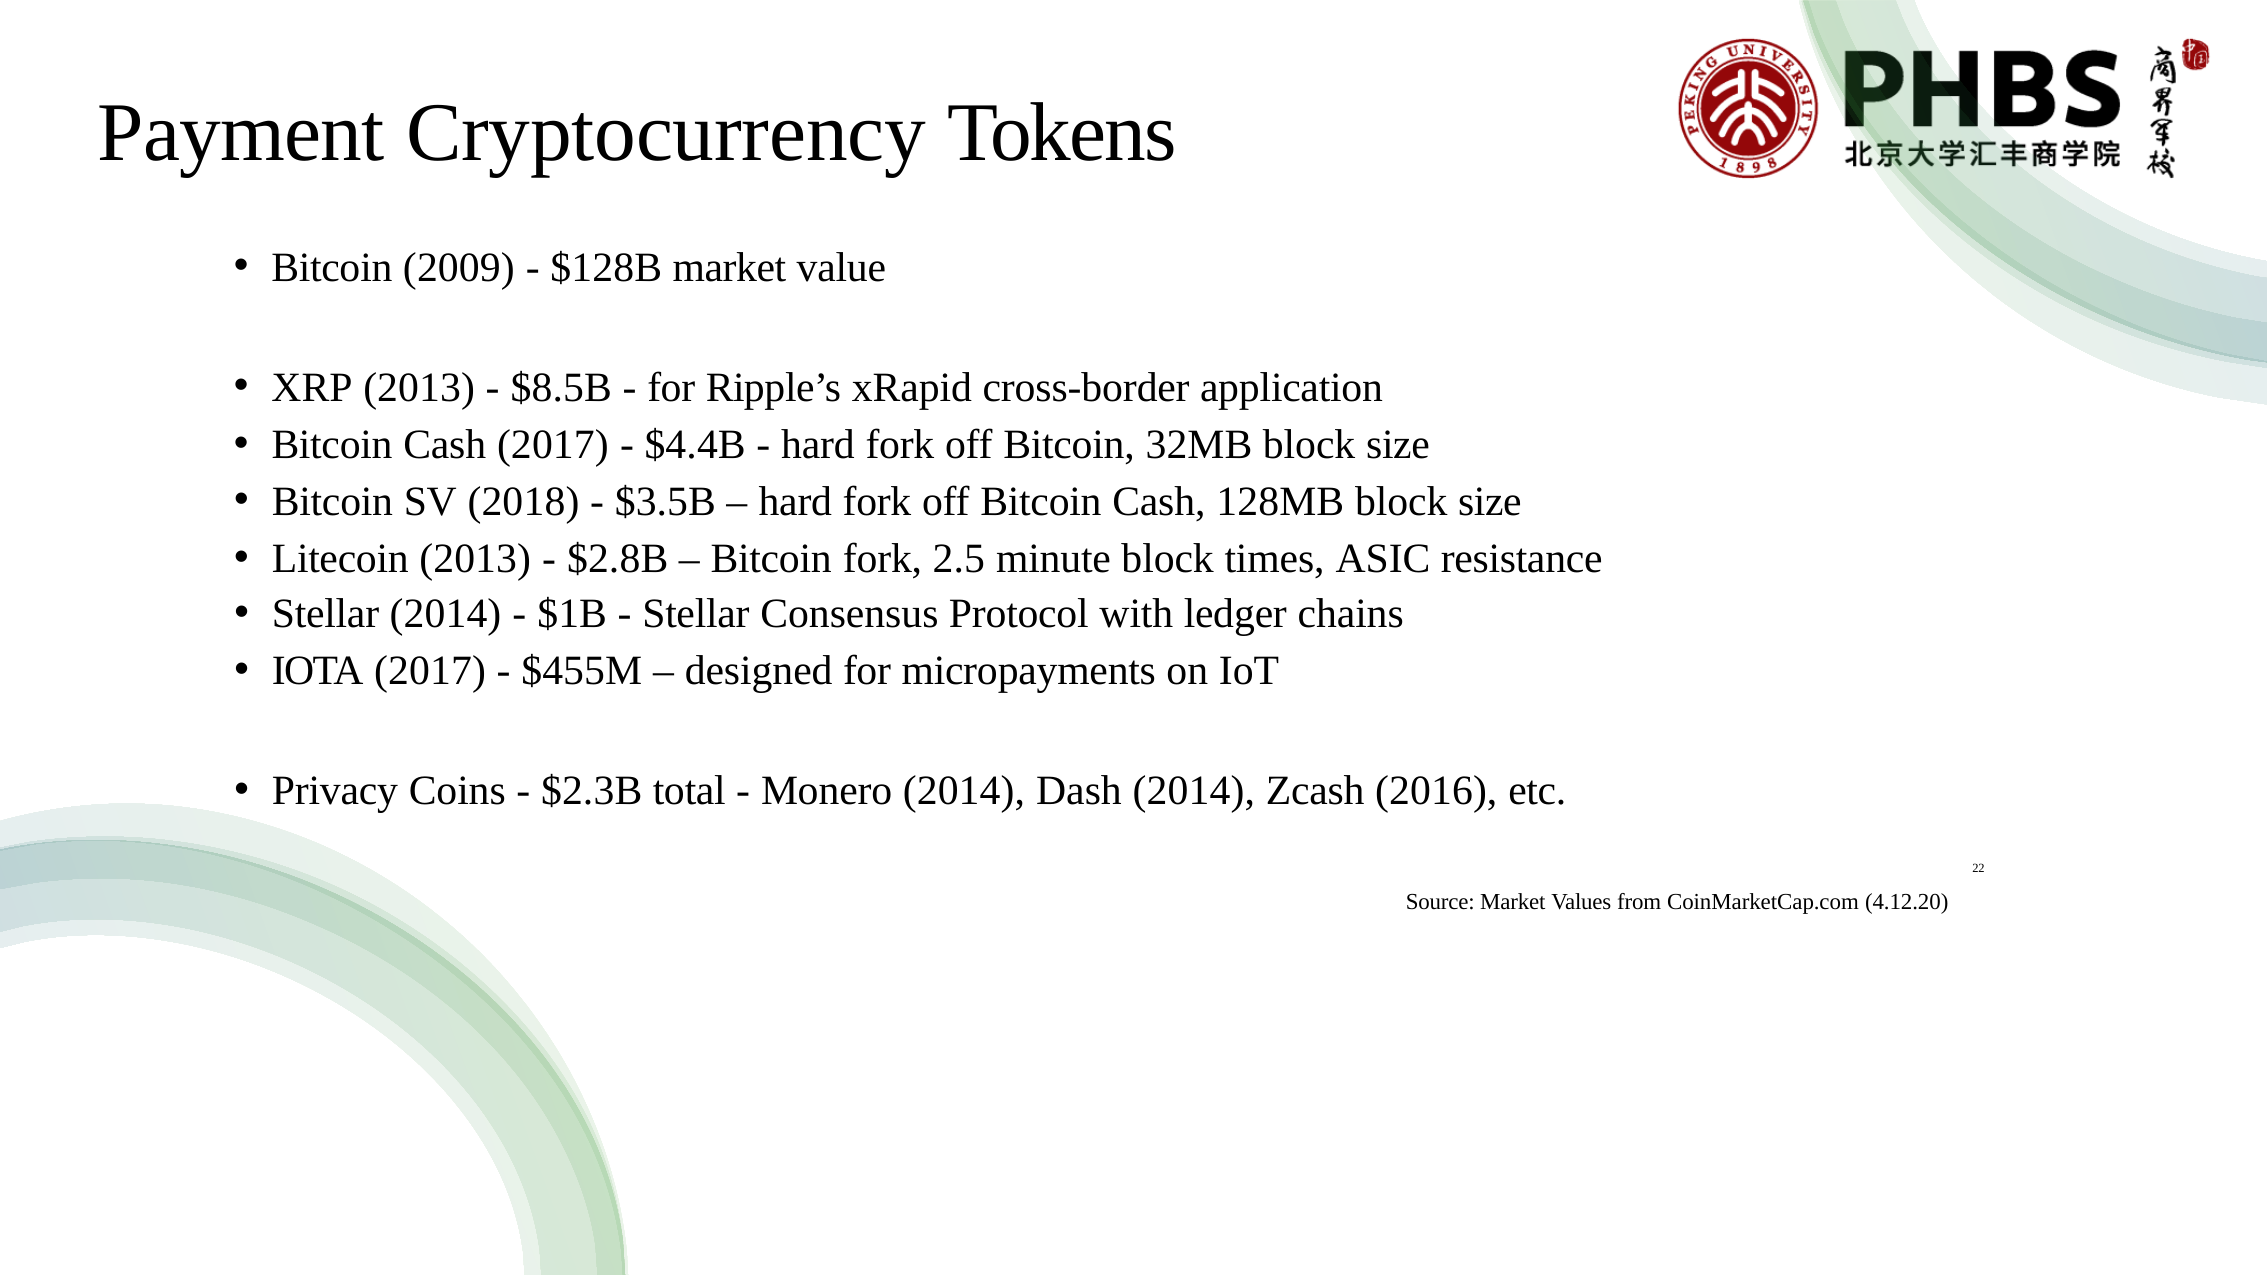

# Payment Cryptocurrency Tokens
Bitcoin (2009) - $128B market value

XRP (2013) - $8.5B - for Ripple’s xRapid cross-border application
Bitcoin Cash (2017) - $4.4B - hard fork off Bitcoin, 32MB block size
Bitcoin SV (2018) - $3.5B – hard fork off Bitcoin Cash, 128MB block size
Litecoin (2013) - $2.8B – Bitcoin fork, 2.5 minute block times, ASIC resistance
Stellar (2014) - $1B - Stellar Consensus Protocol with ledger chains
IOTA (2017) - $455M – designed for micropayments on IoT

Privacy Coins - $2.3B total - Monero (2014), Dash (2014), Zcash (2016), etc.
22
Source: Market Values from CoinMarketCap.com (4.12.20)